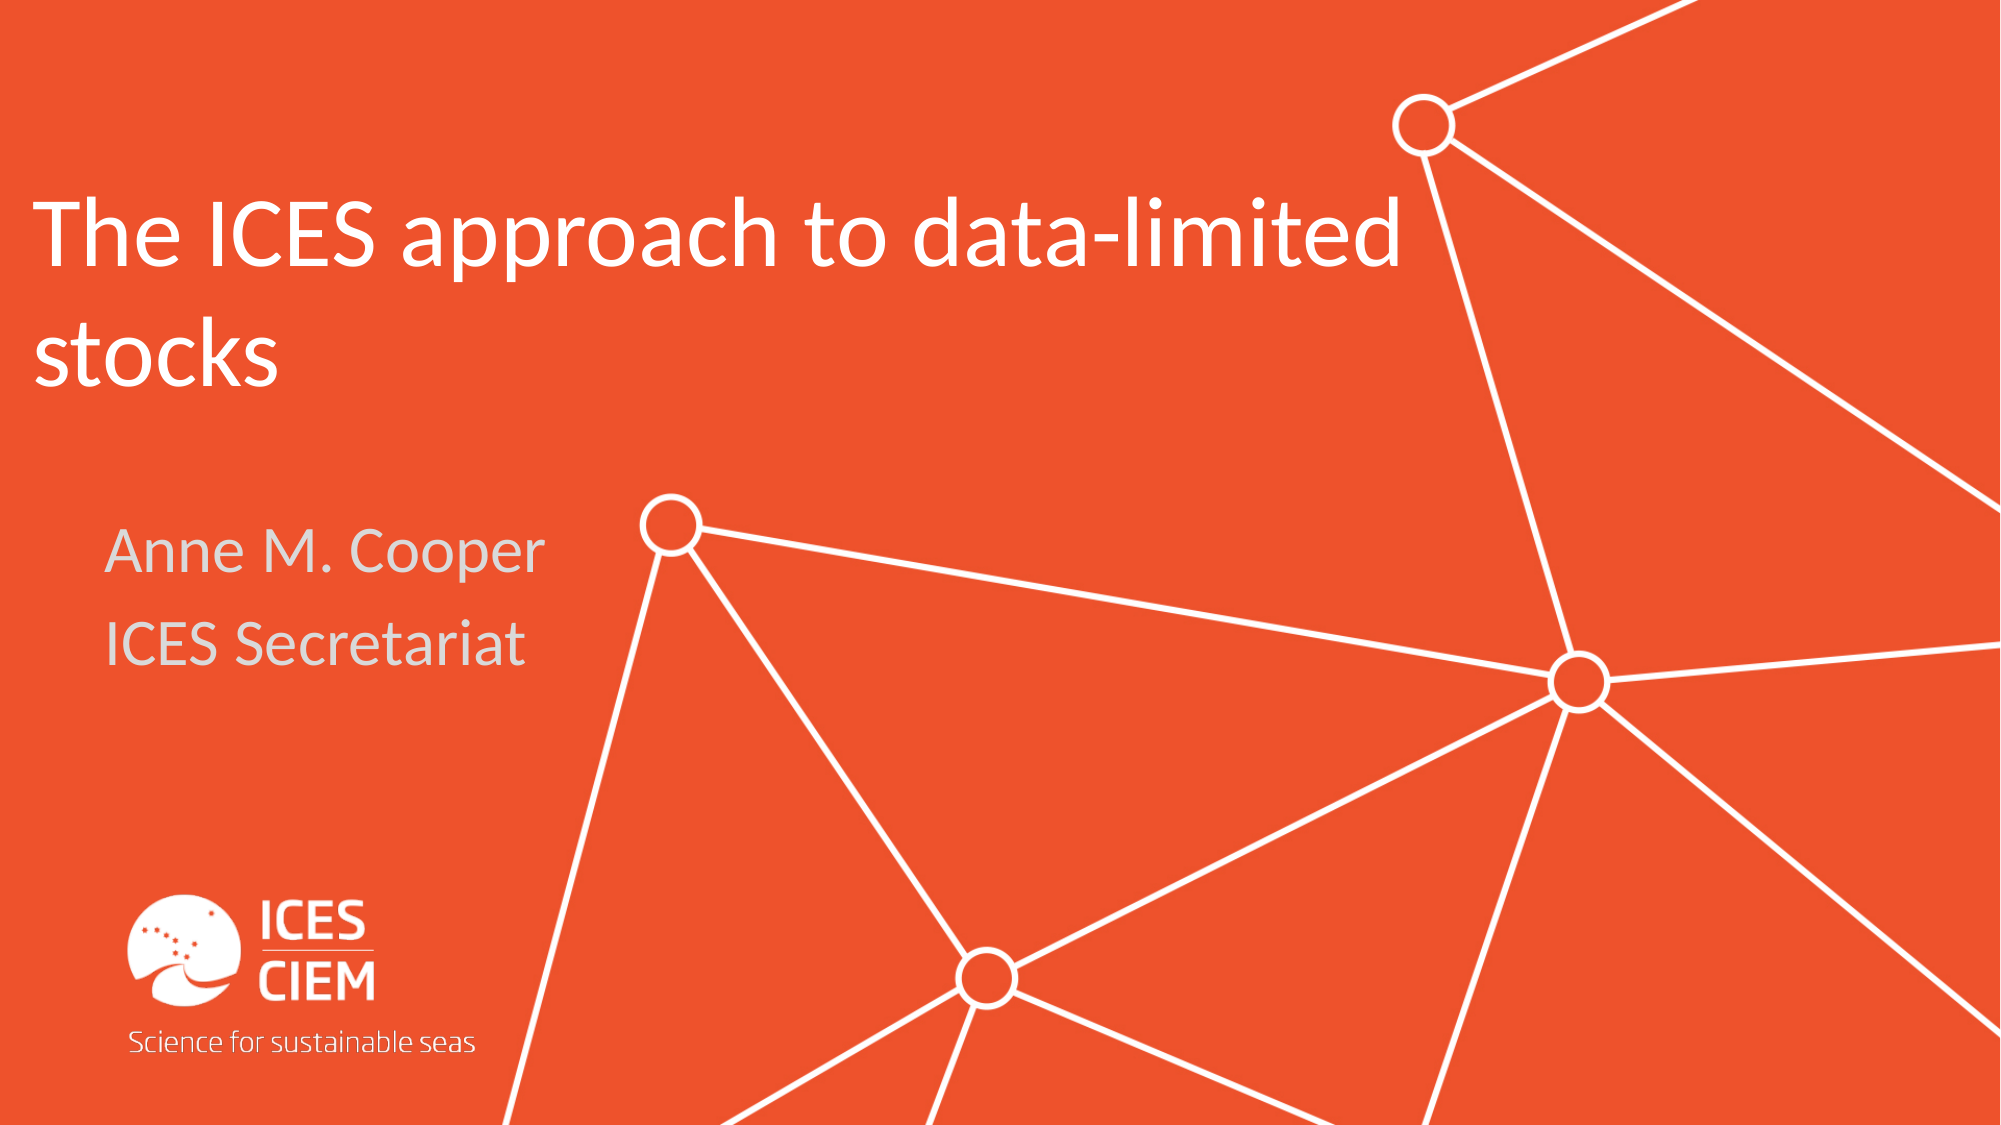

The ICES approach to data-limited stocks
Anne M. Cooper
ICES Secretariat